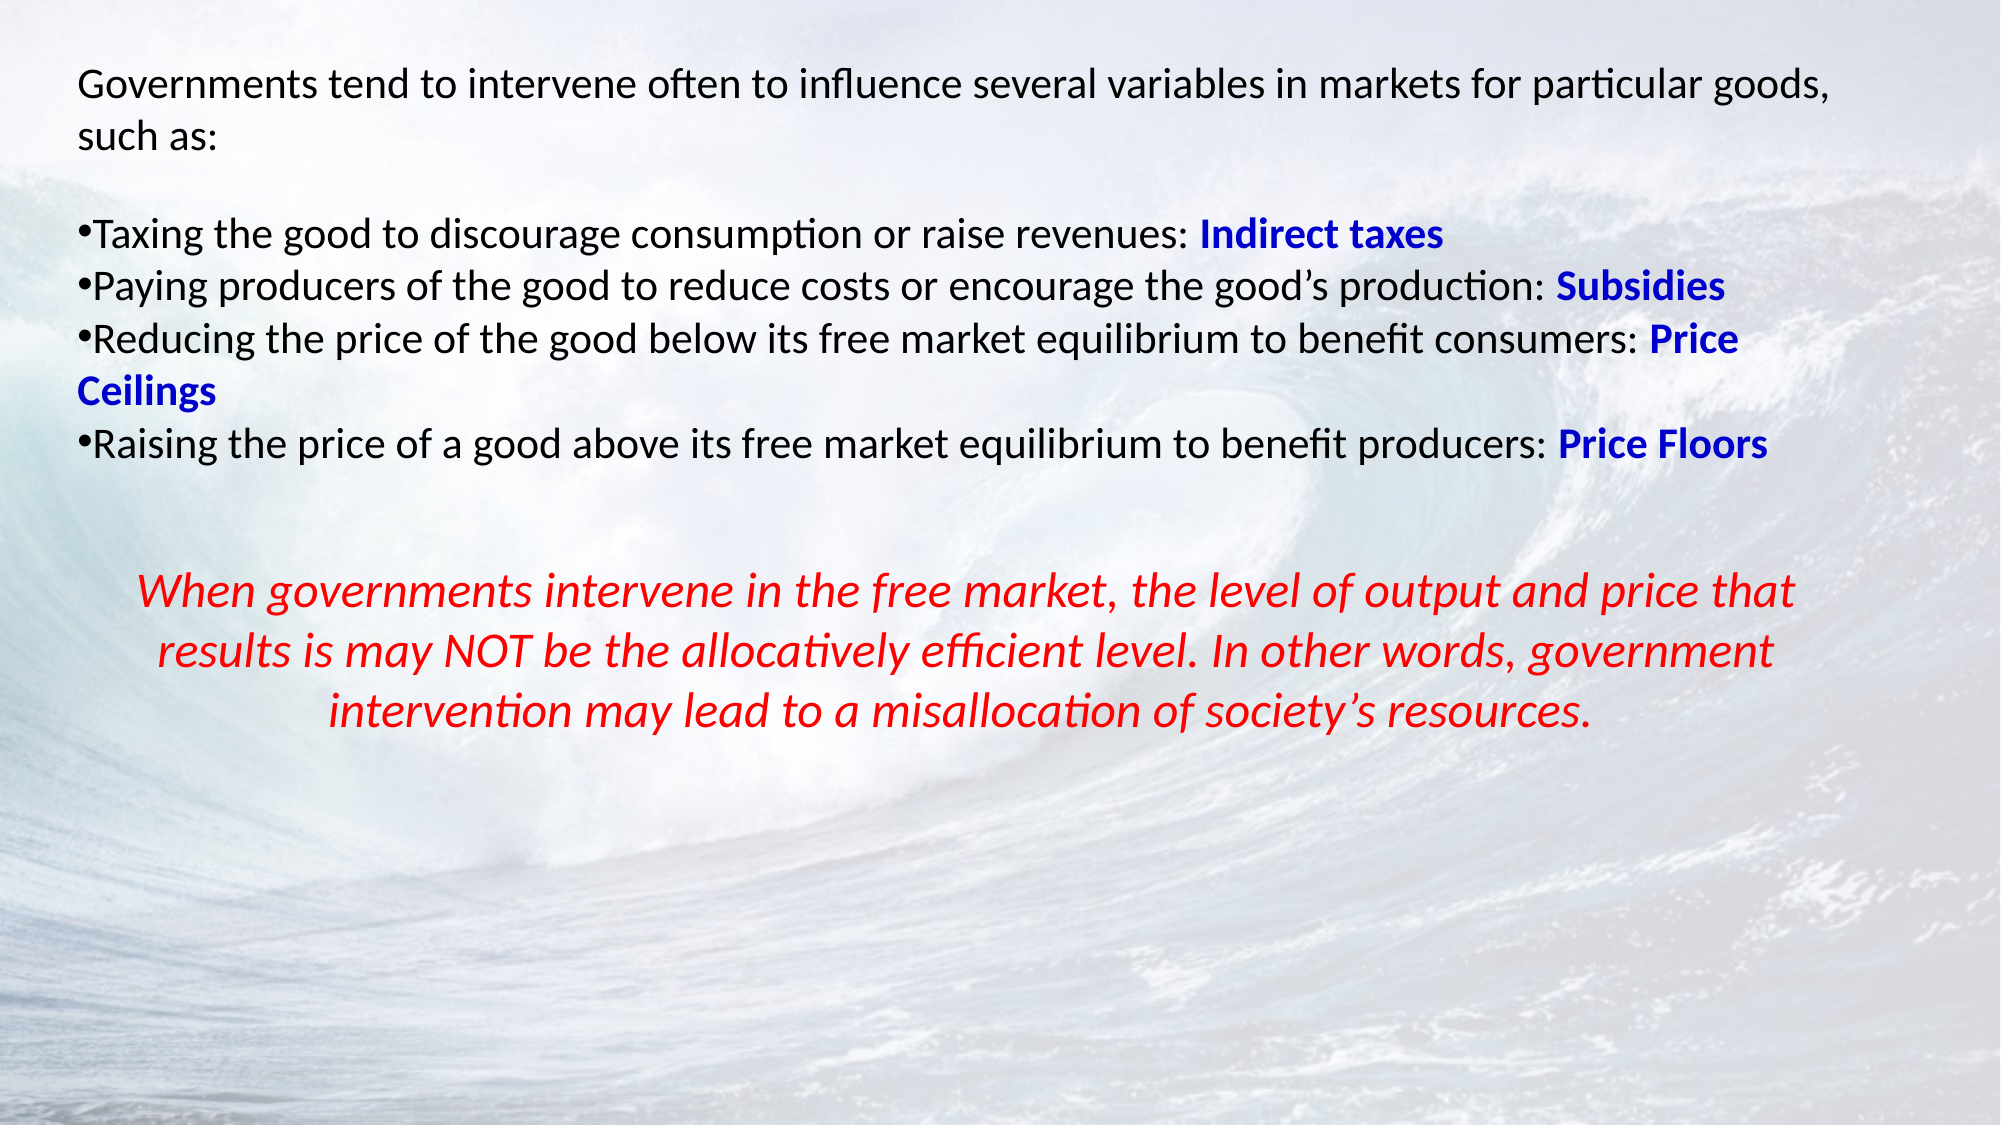

Governments tend to intervene often to influence several variables in markets for particular goods, such as:

Taxing the good to discourage consumption or raise revenues: Indirect taxes
Paying producers of the good to reduce costs or encourage the good’s production: Subsidies
Reducing the price of the good below its free market equilibrium to benefit consumers: Price Ceilings
Raising the price of a good above its free market equilibrium to benefit producers: Price Floors

When governments intervene in the free market, the level of output and price that results is may NOT be the allocatively efficient level. In other words, government intervention may lead to a misallocation of society’s resources.